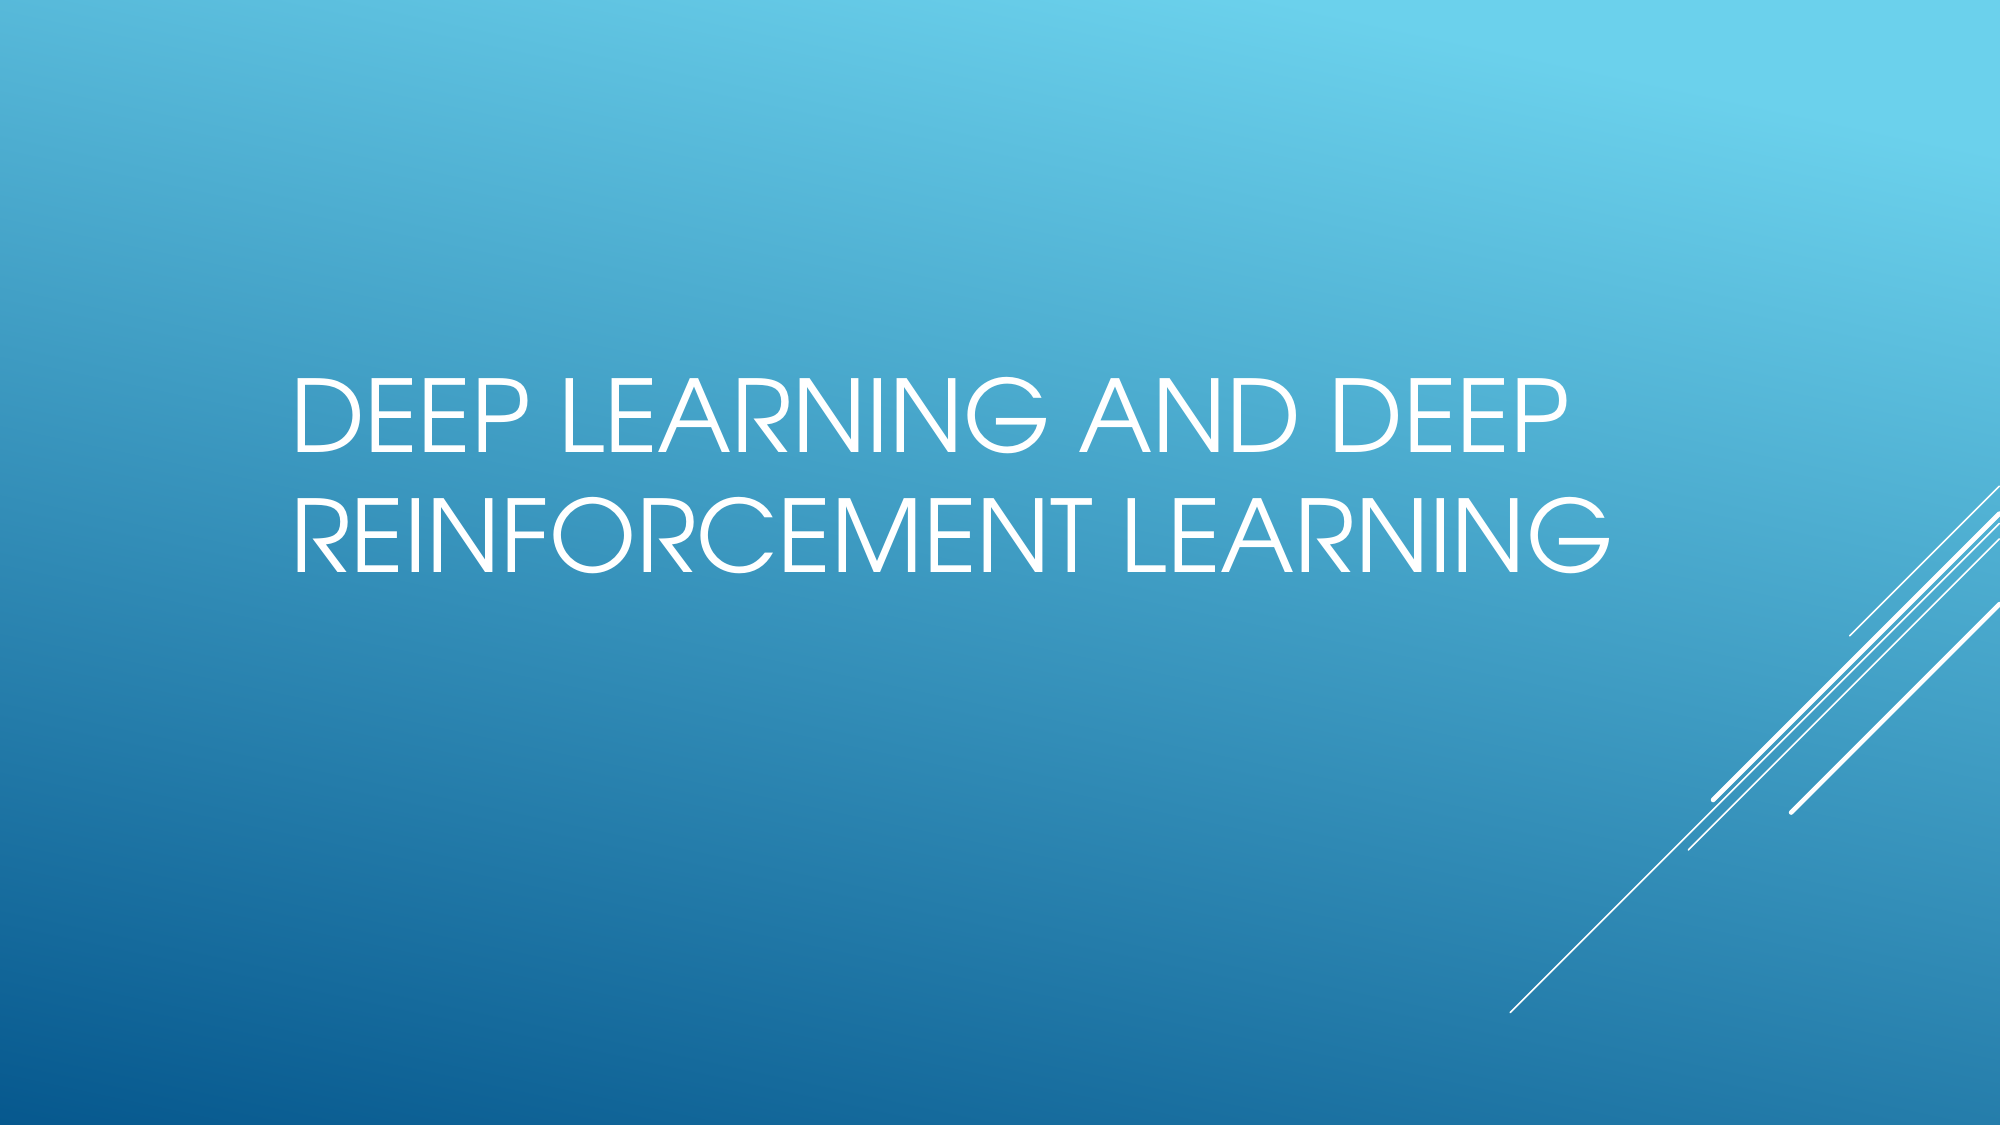

# deep learning and deep reinforcement learning